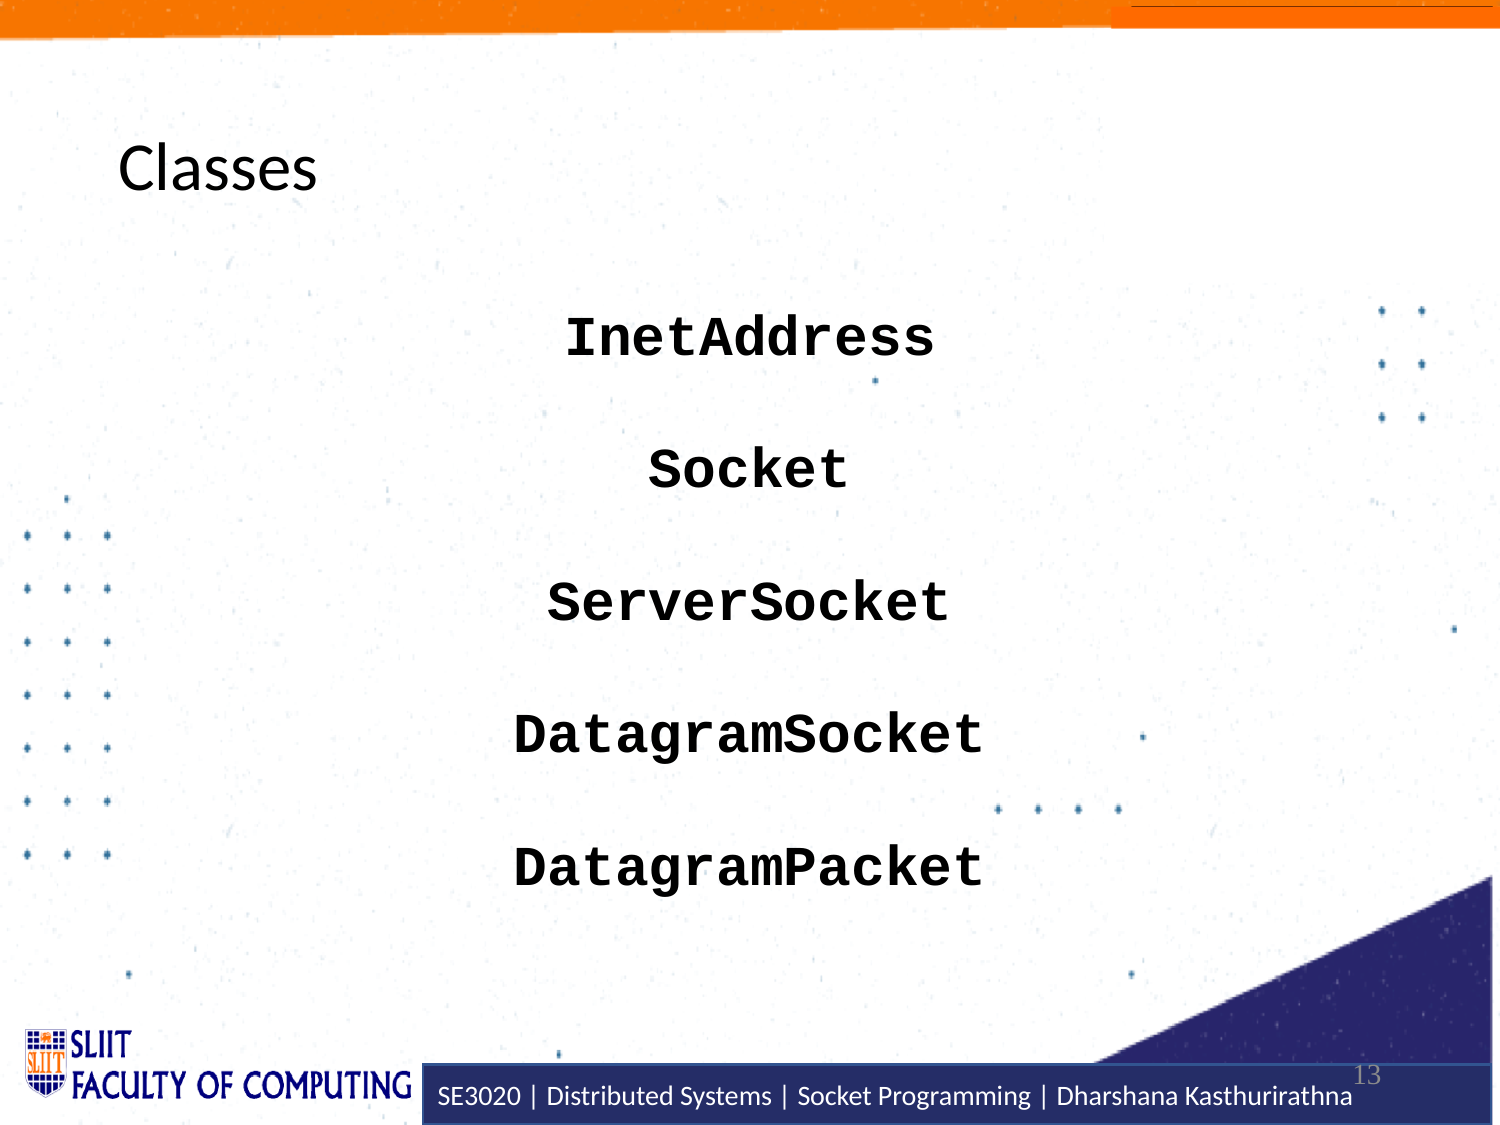

# Classes
InetAddress

Socket

ServerSocket

DatagramSocket

DatagramPacket

13